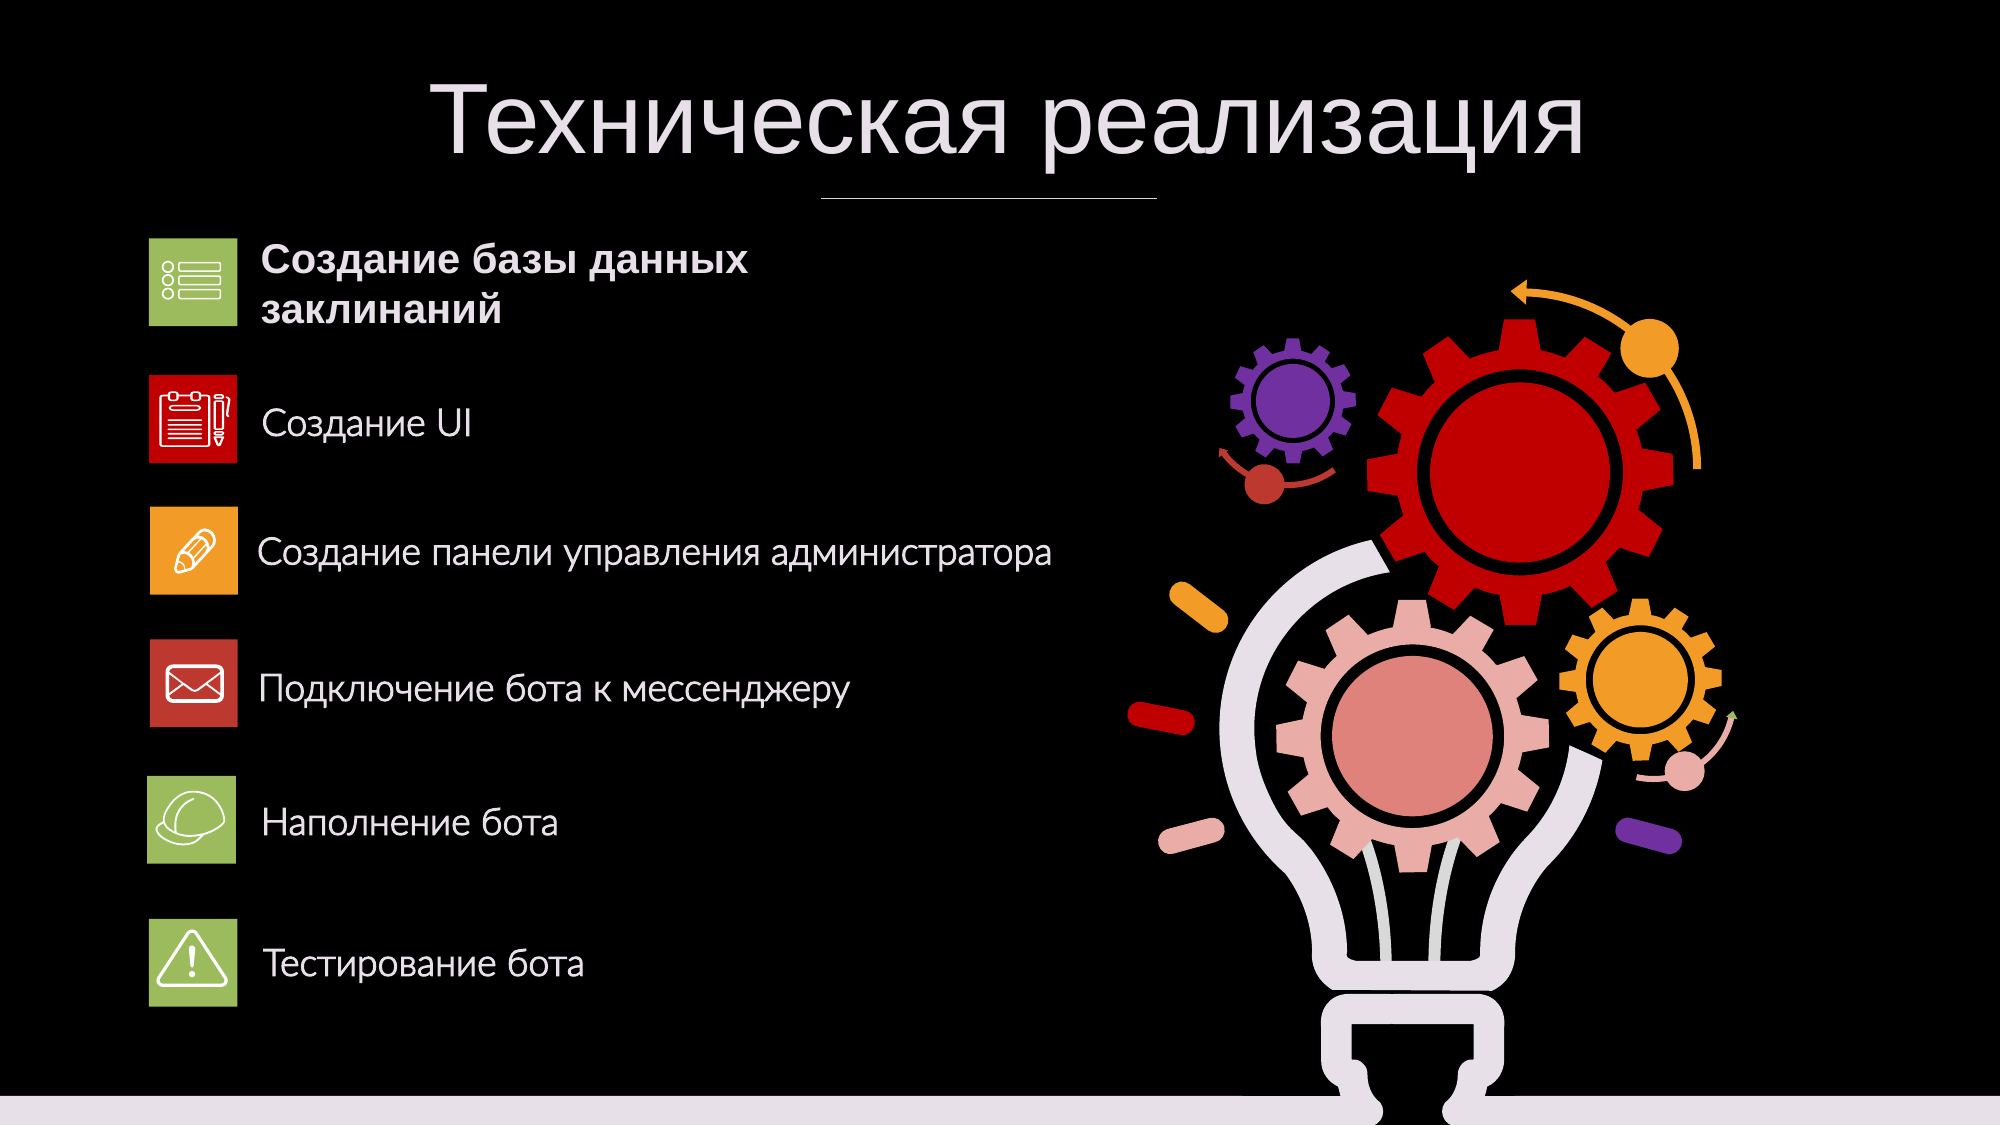

# Техническая реализация
Создание базы данных заклинаний

Создание UI

Создание панели управления администратора

Подключение бота к мессенджеру

Наполнение бота

Тестирование бота